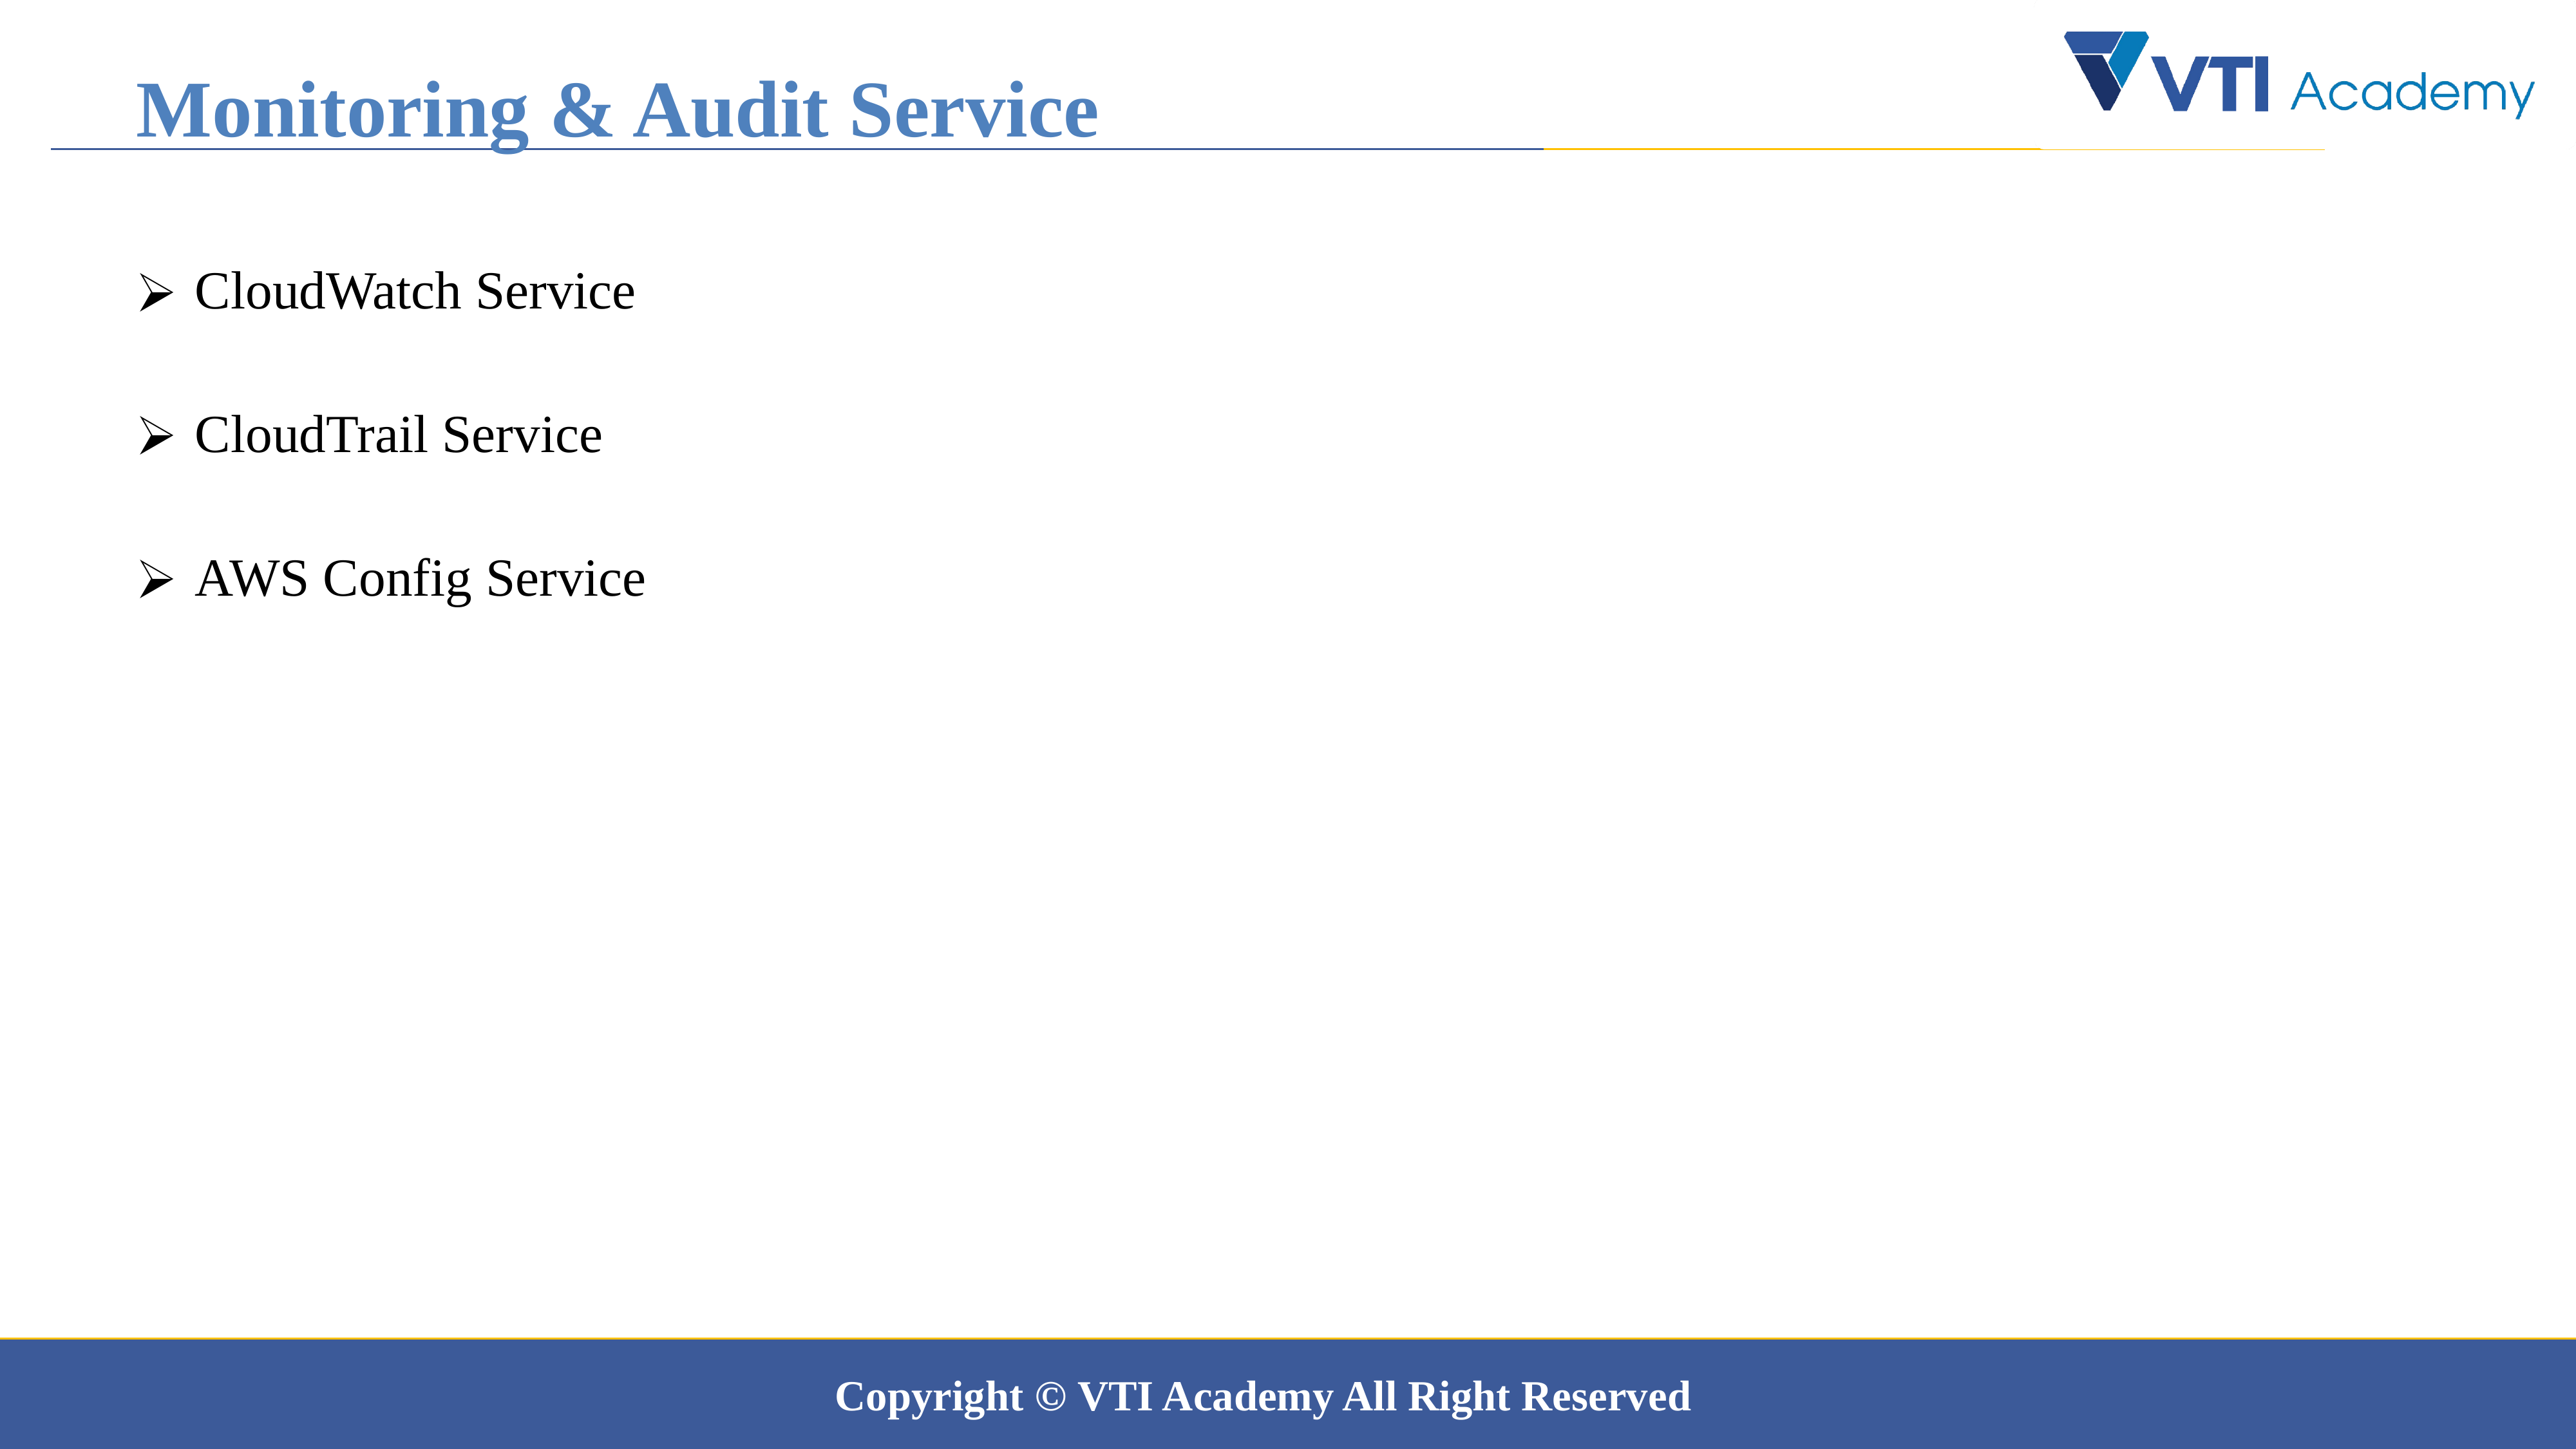

Monitoring & Audit Service
 CloudWatch Service
 CloudTrail Service
 AWS Config Service